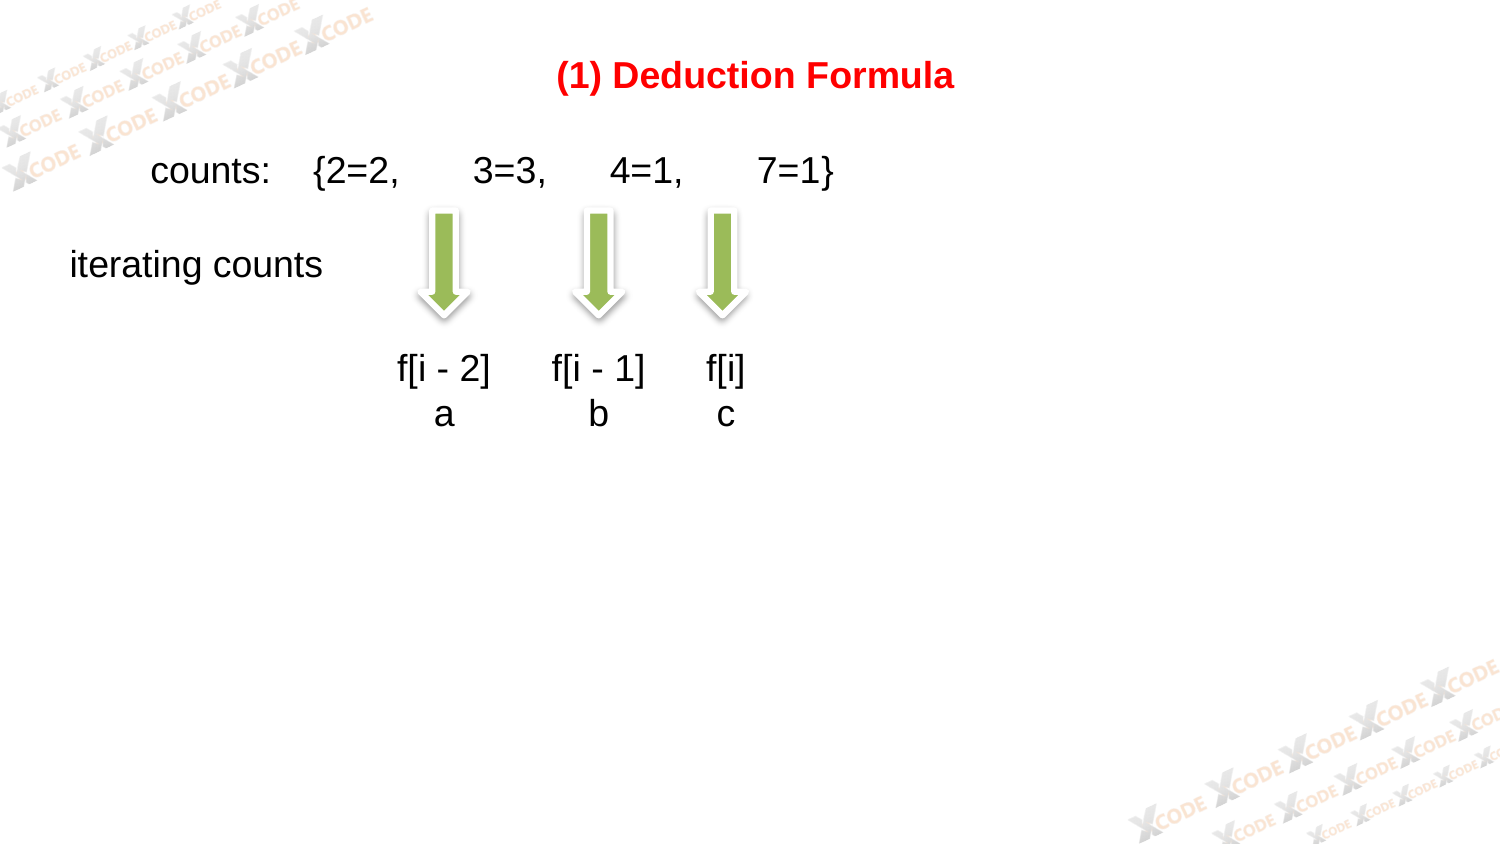

(1) Deduction Formula
counts:    {2=2,       3=3,      4=1,       7=1}

iterating counts
f[i - 2]
a
f[i - 1]
b
f[i]
c